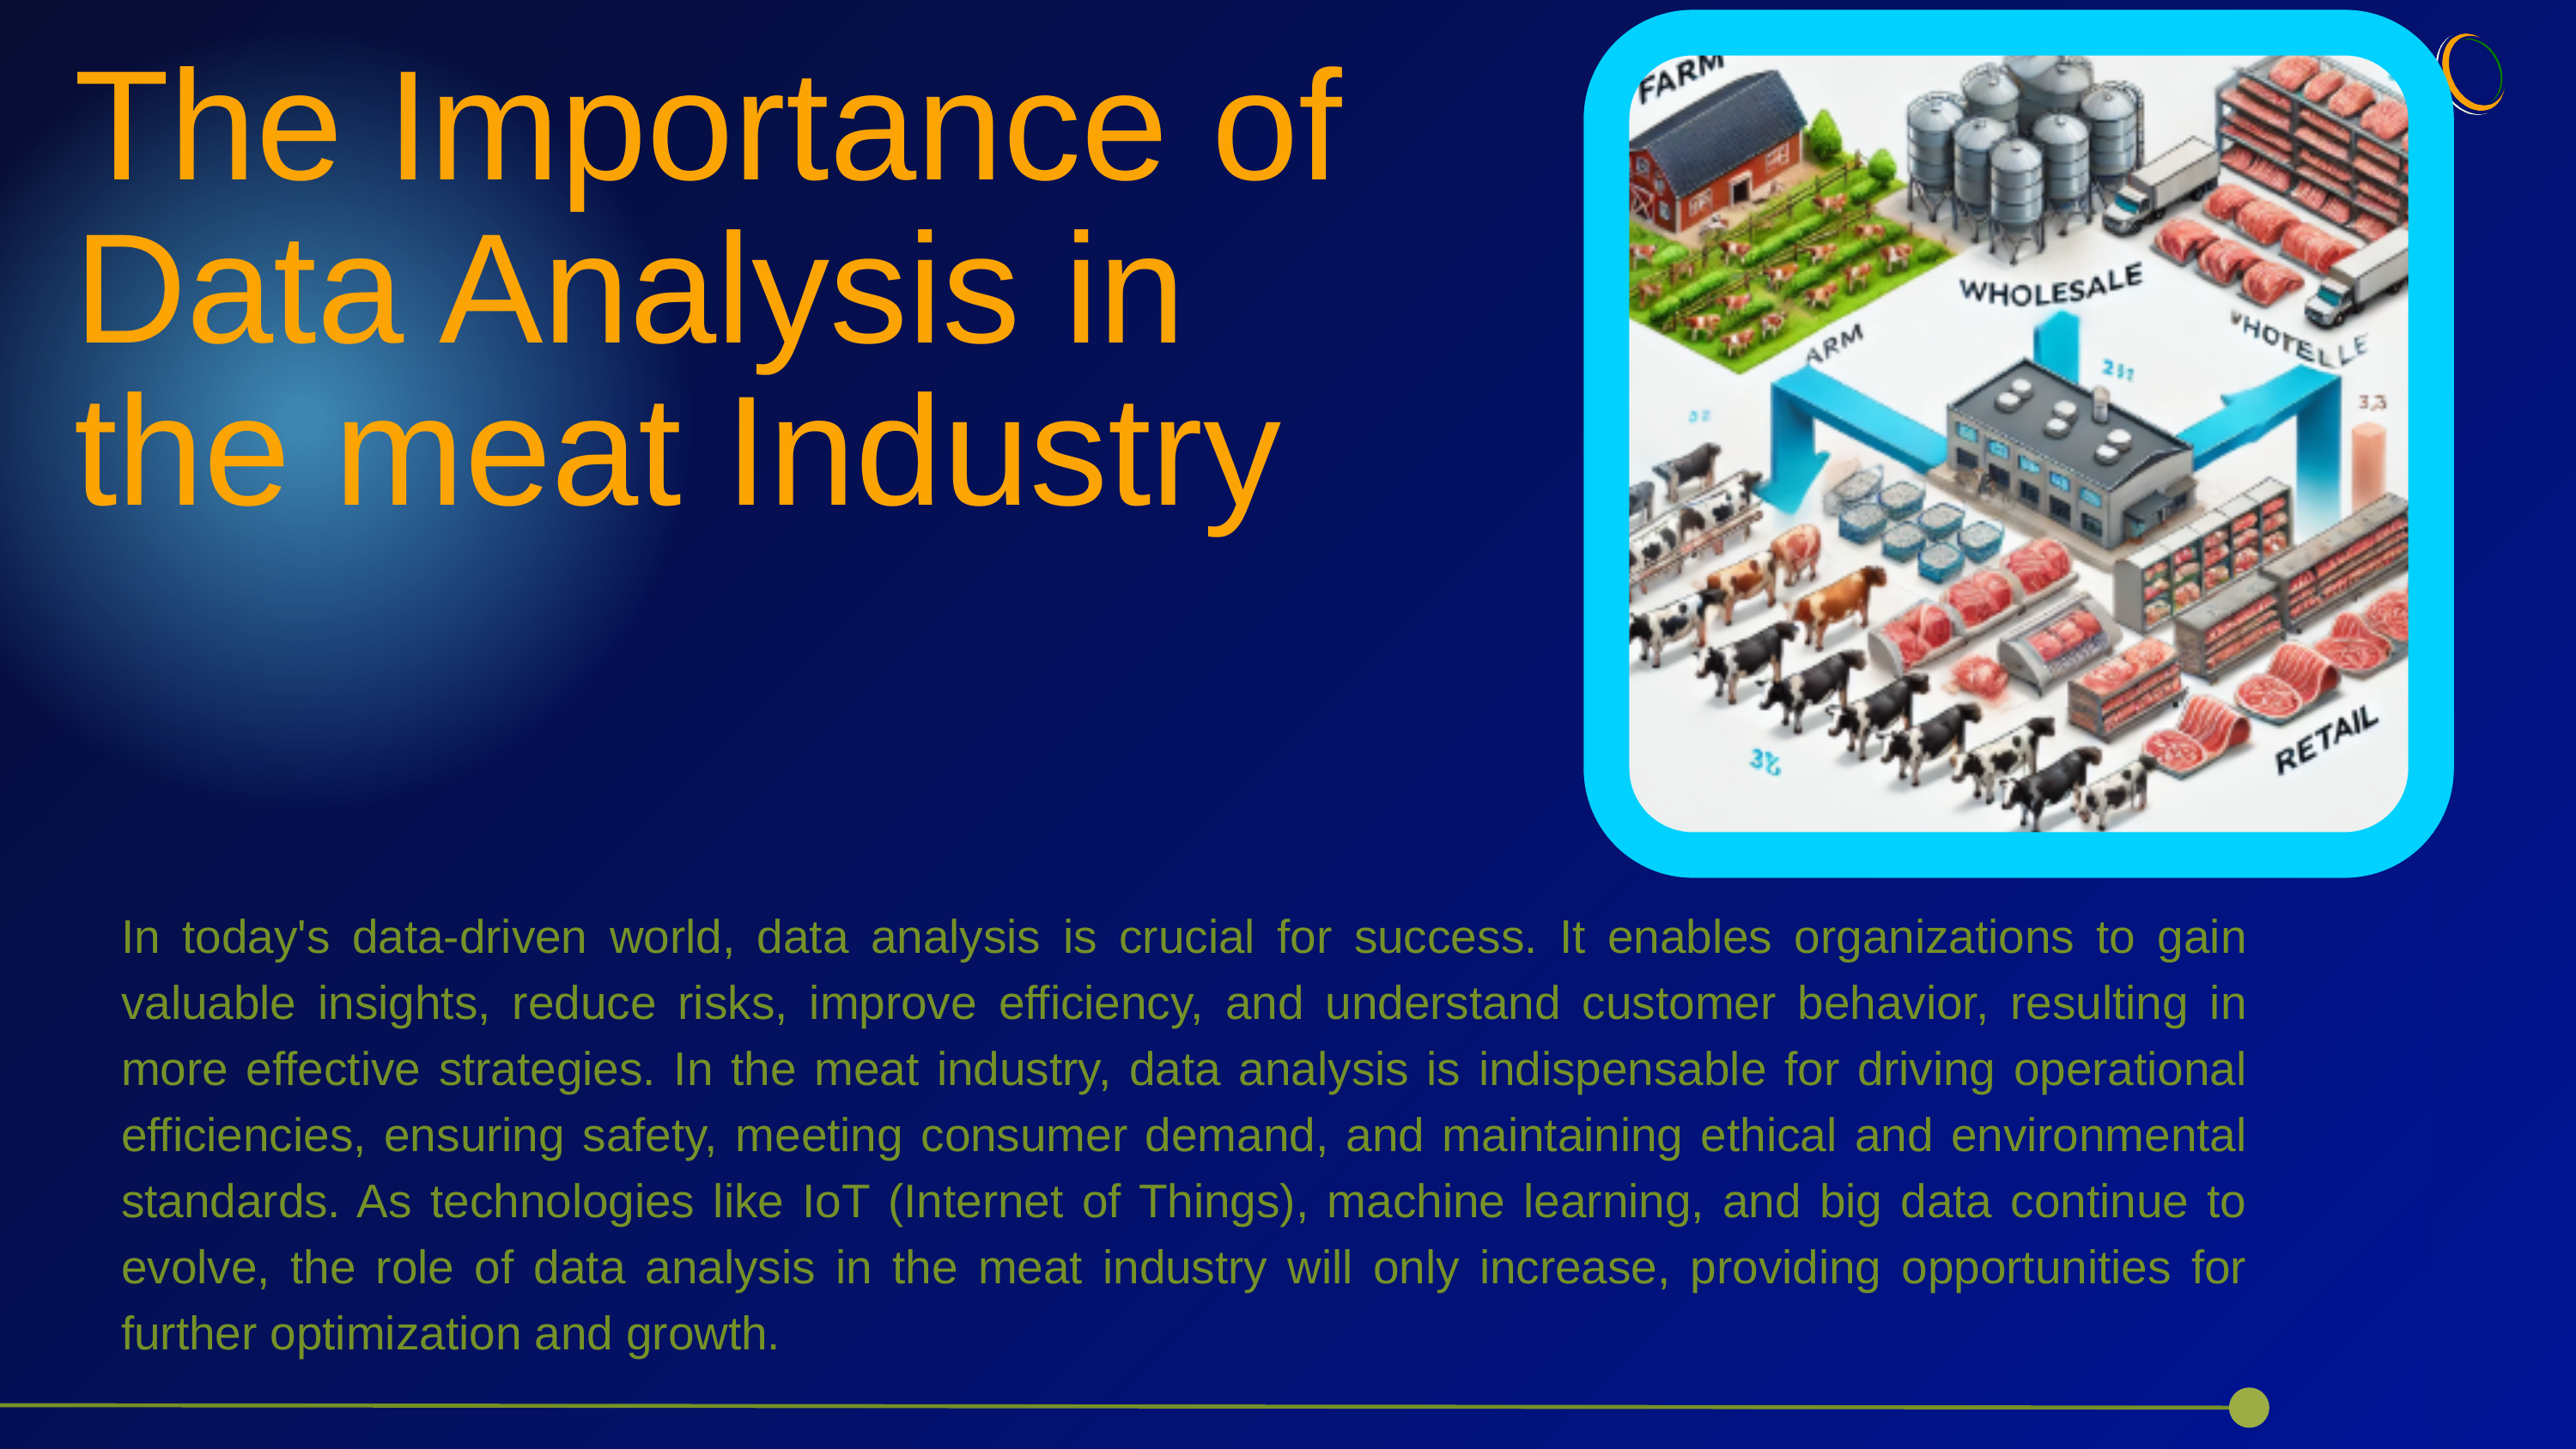

The Importance of Data Analysis in the meat Industry

In today's data-driven world, data analysis is crucial for success. It enables organizations to gain valuable insights, reduce risks, improve efficiency, and understand customer behavior, resulting in more effective strategies. In the meat industry, data analysis is indispensable for driving operational efficiencies, ensuring safety, meeting consumer demand, and maintaining ethical and environmental standards. As technologies like IoT (Internet of Things), machine learning, and big data continue to evolve, the role of data analysis in the meat industry will only increase, providing opportunities for further optimization and growth.